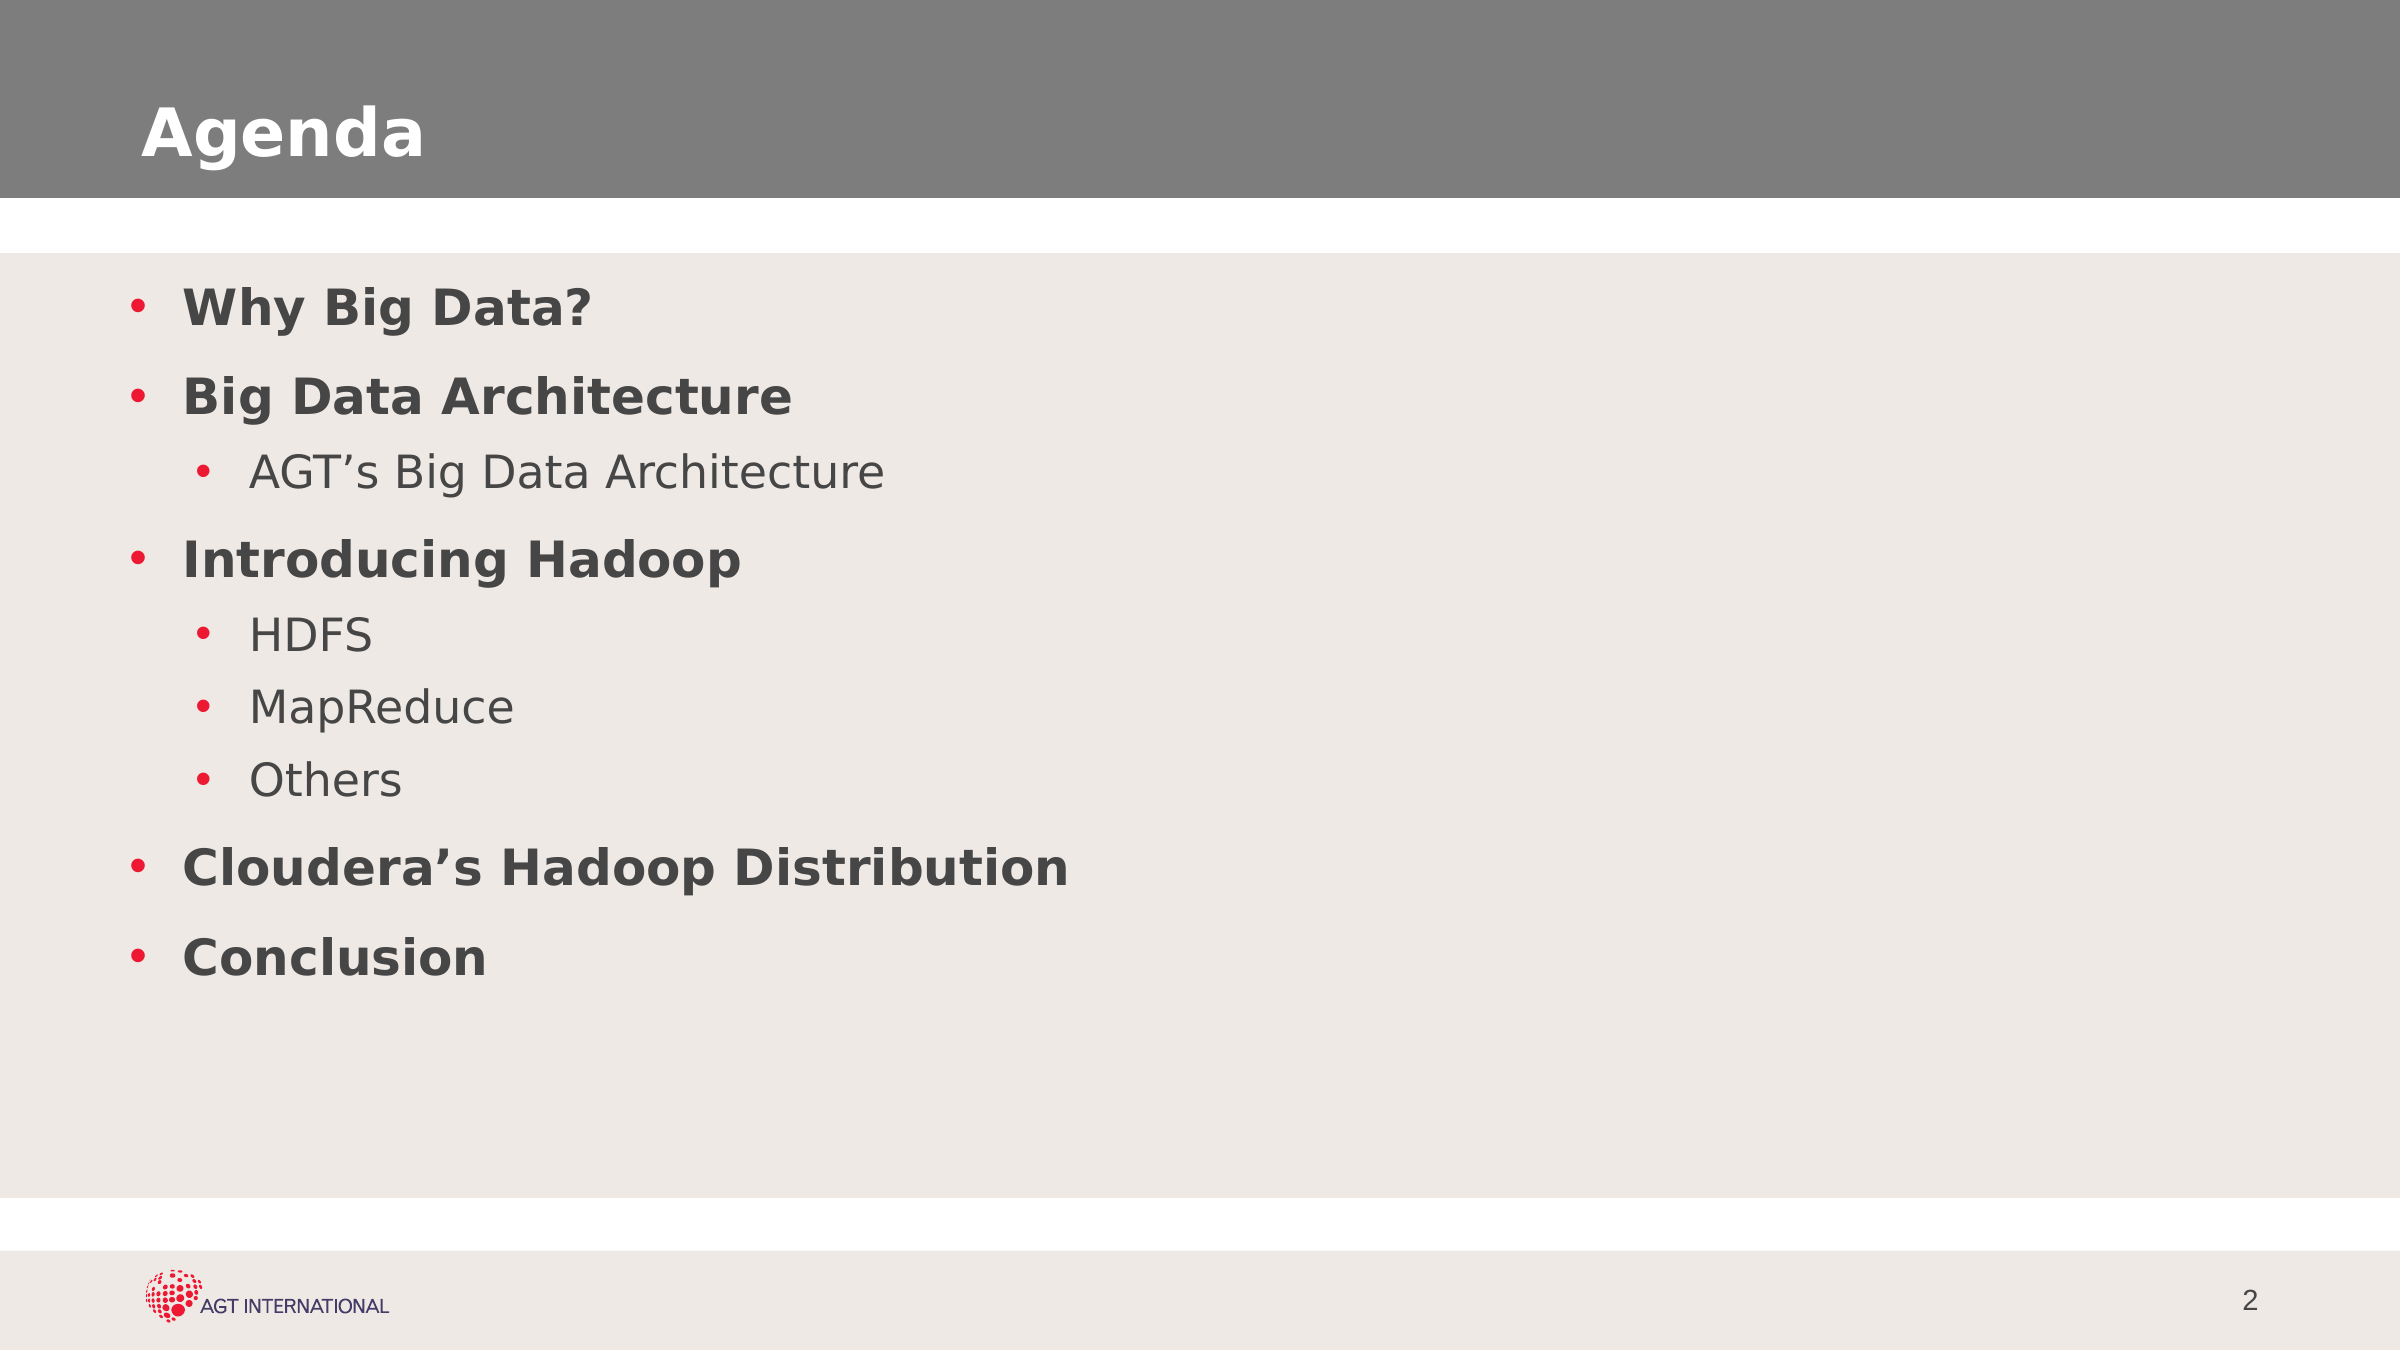

# Agenda
Why Big Data?
Big Data Architecture
AGT’s Big Data Architecture
Introducing Hadoop
HDFS
MapReduce
Others
Cloudera’s Hadoop Distribution
Conclusion